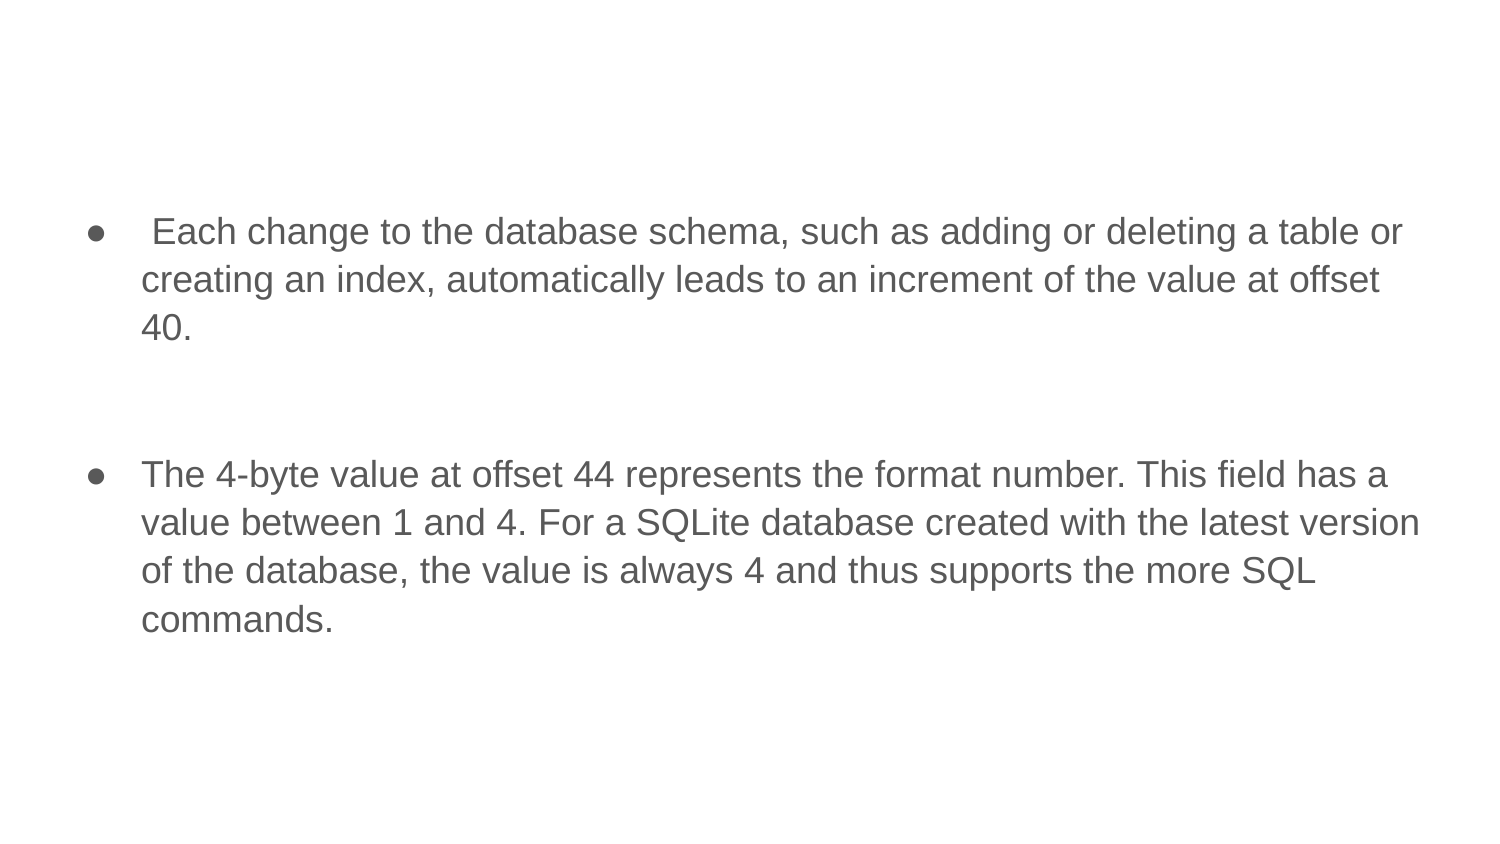

#
 Each change to the database schema, such as adding or deleting a table or creating an index, automatically leads to an increment of the value at offset 40.

The 4-byte value at offset 44 represents the format number. This field has a value between 1 and 4. For a SQLite database created with the latest version of the database, the value is always 4 and thus supports the more SQL commands.